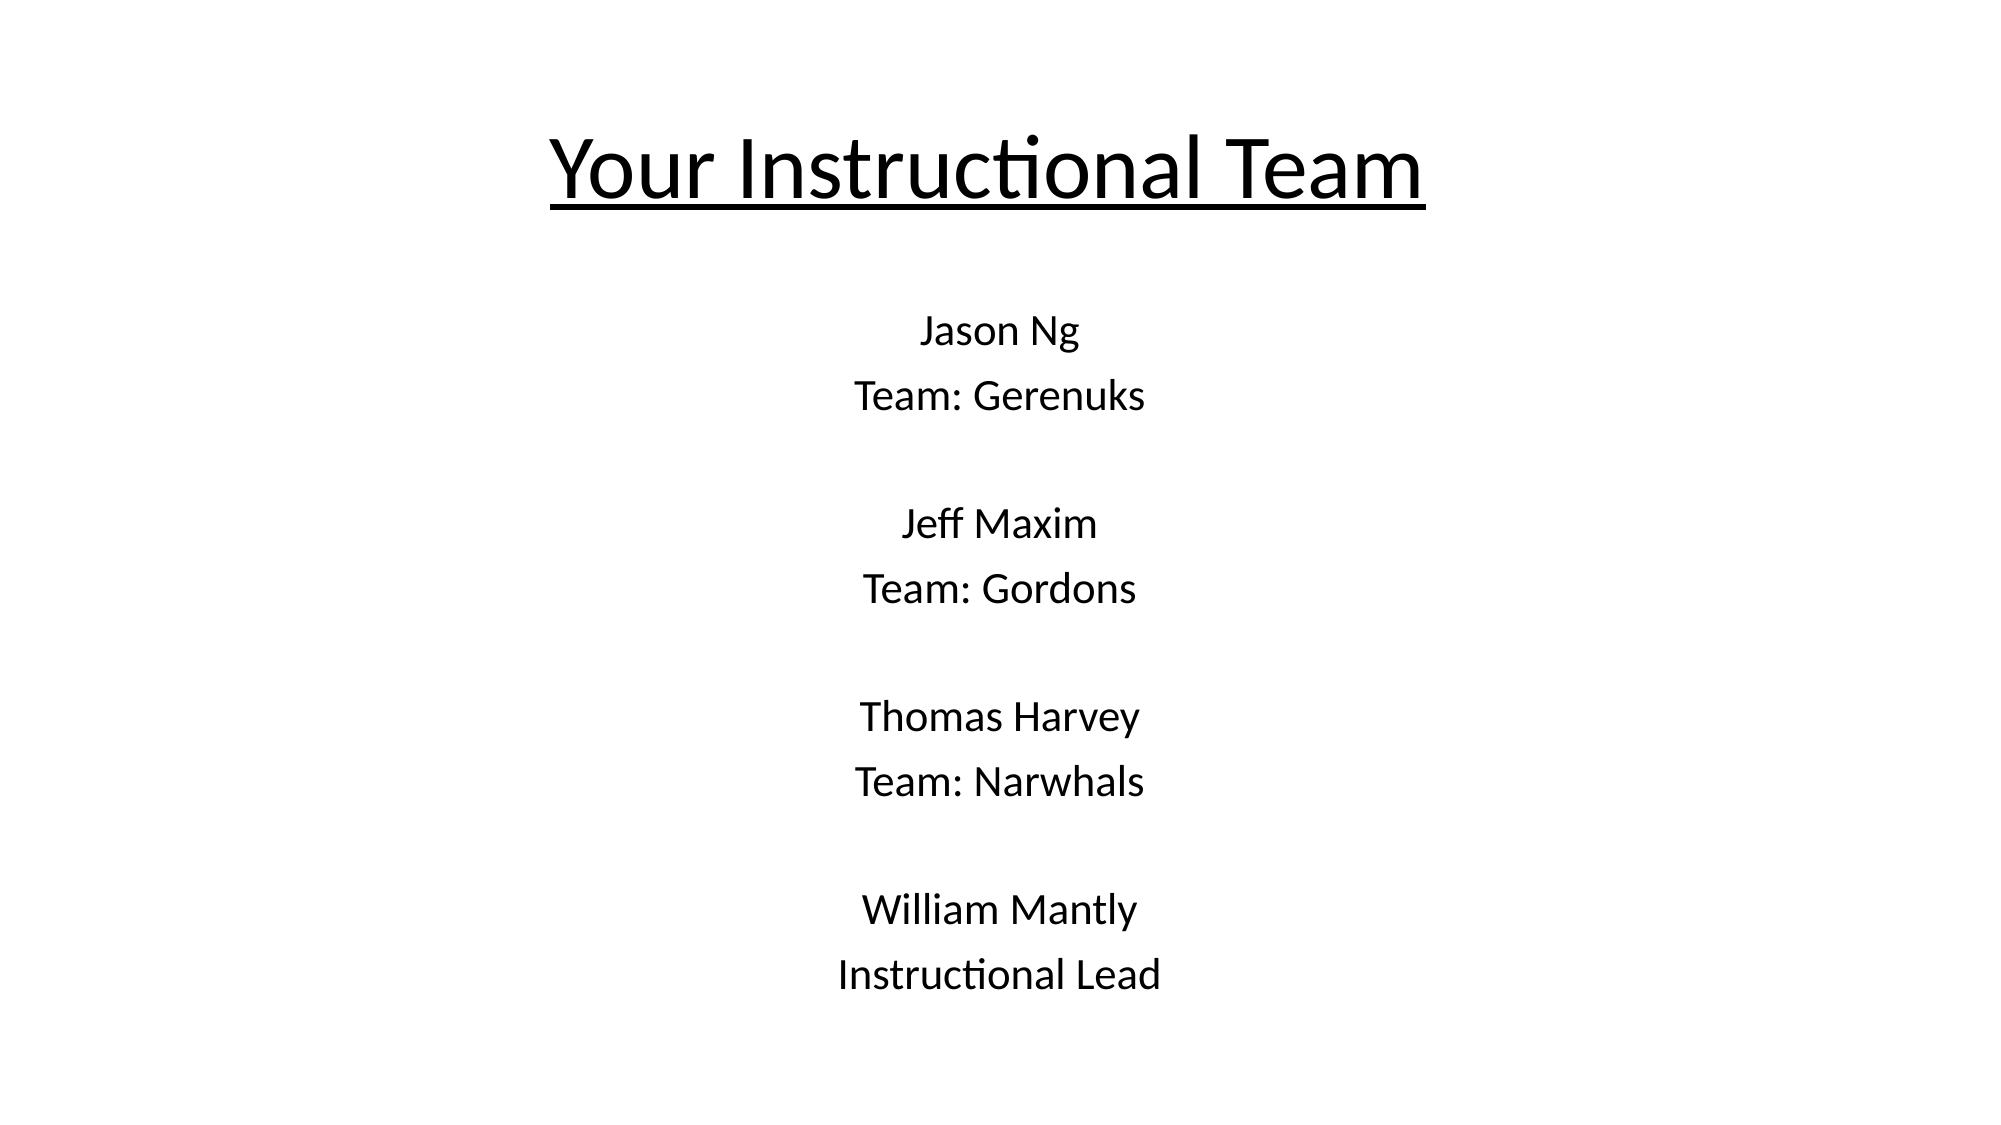

# Your Instructional Team
Jason Ng
Team: Gerenuks

Jeff Maxim
Team: Gordons

Thomas Harvey
Team: Narwhals

William Mantly
Instructional Lead